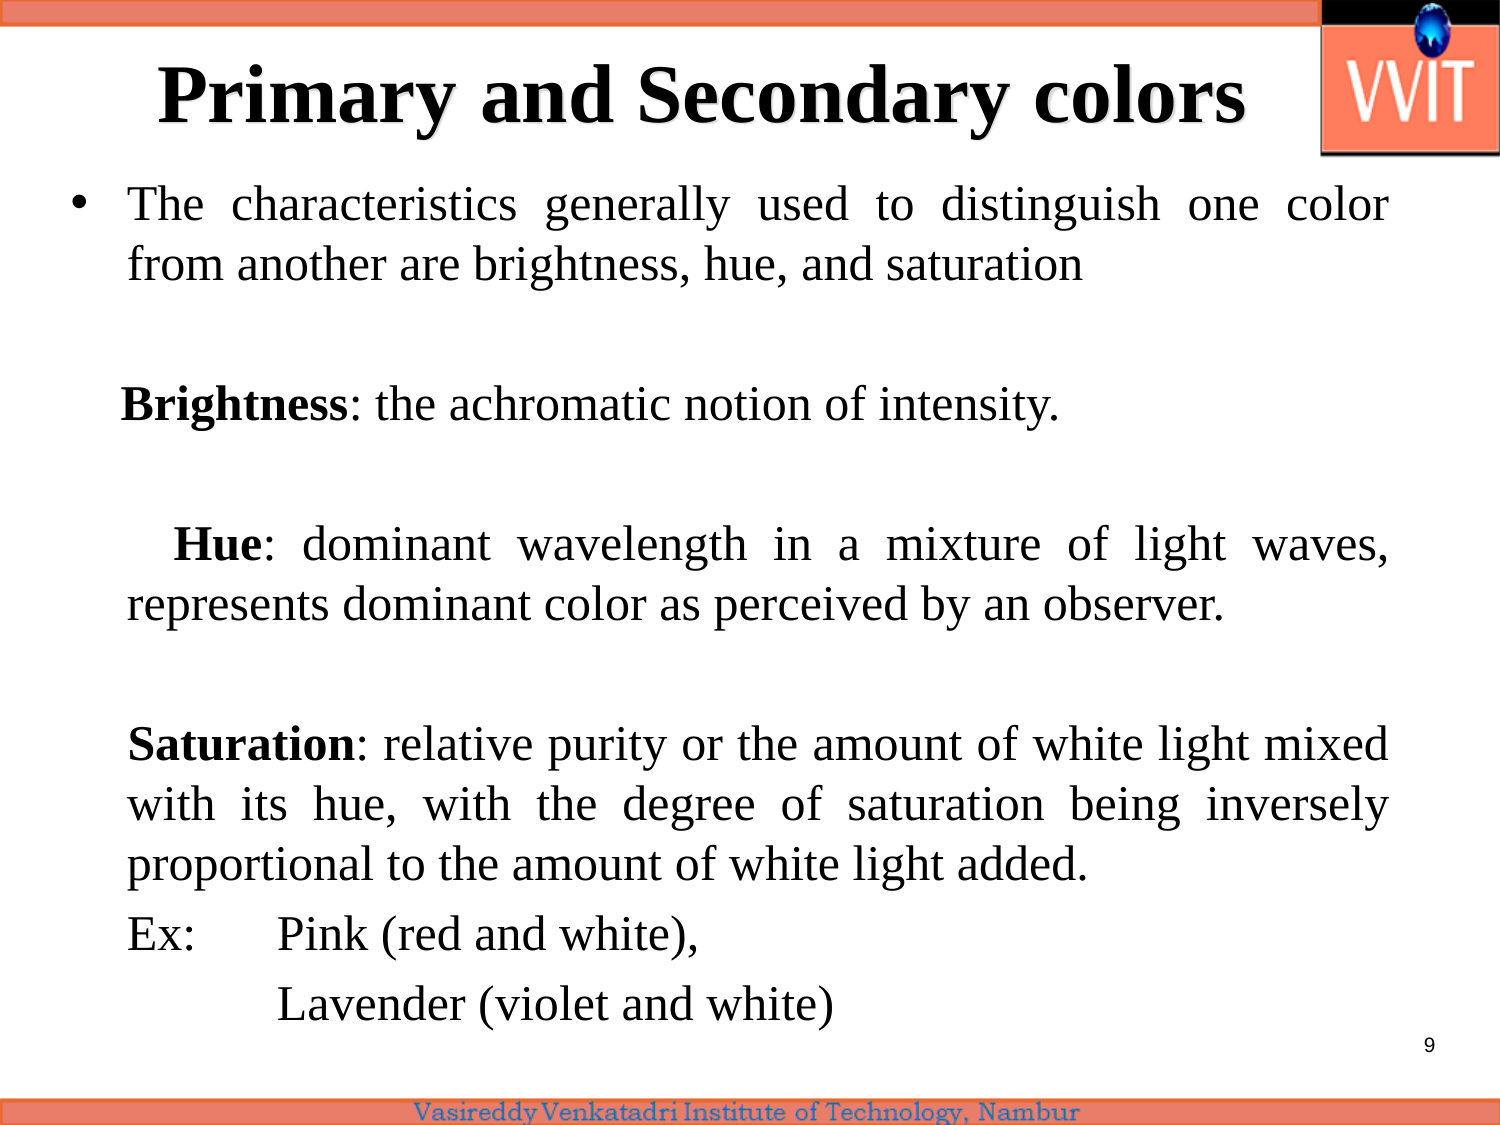

Primary and Secondary colors
The characteristics generally used to distinguish one color from another are brightness, hue, and saturation

    Brightness: the achromatic notion of intensity.

    Hue: dominant wavelength in a mixture of light waves, represents dominant color as perceived by an observer.

    Saturation: relative purity or the amount of white light mixed with its hue, with the degree of saturation being inversely proportional to the amount of white light added.
	Ex: 	Pink (red and white),
		Lavender (violet and white)
9